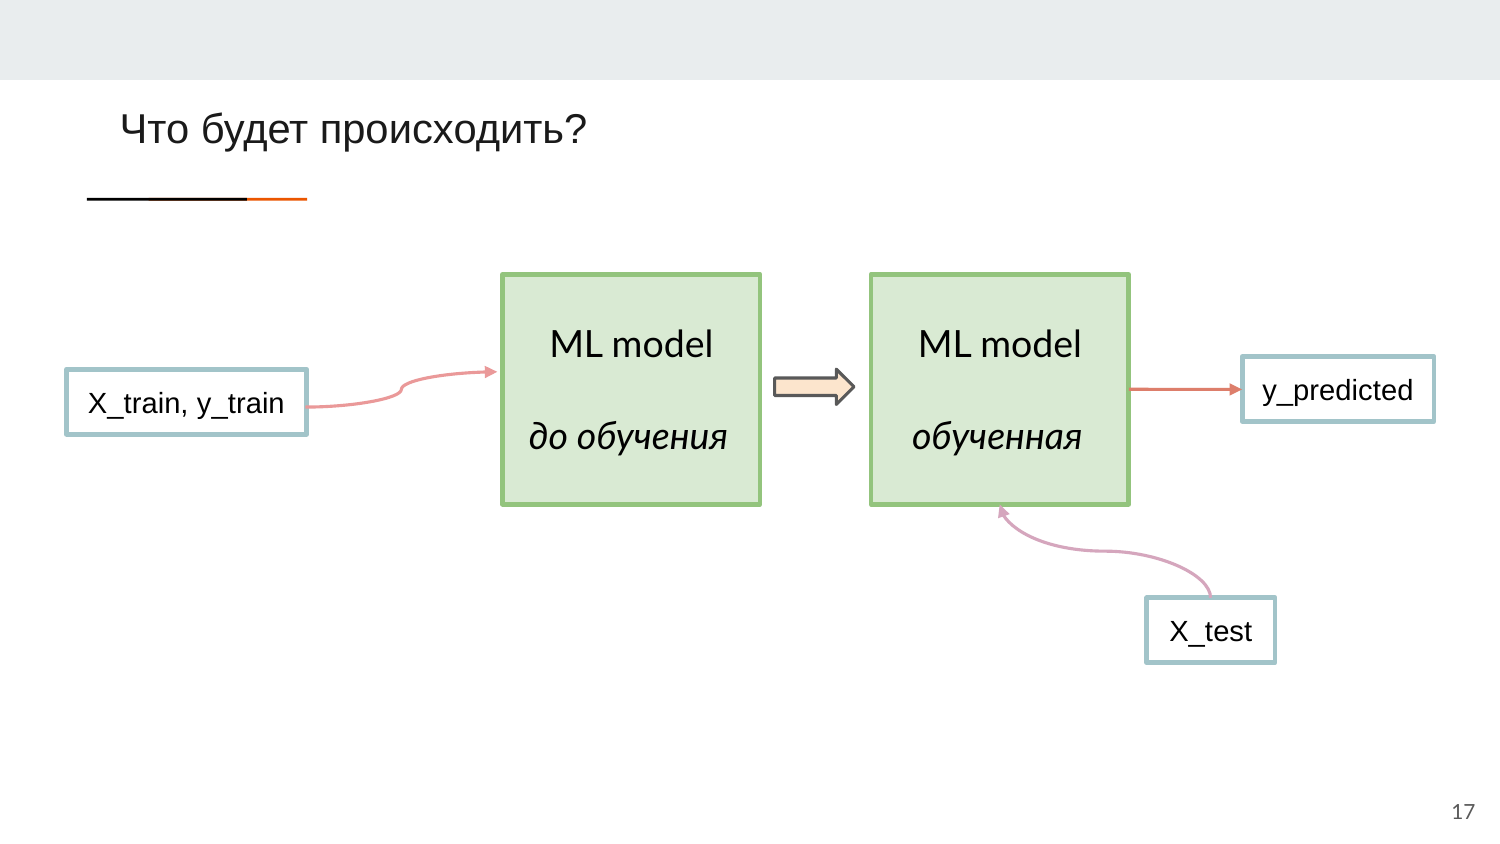

# Что будет происходить?

ML model
до обучения

ML model
обученная
y_predicted

X_train, y_train

X_test
17